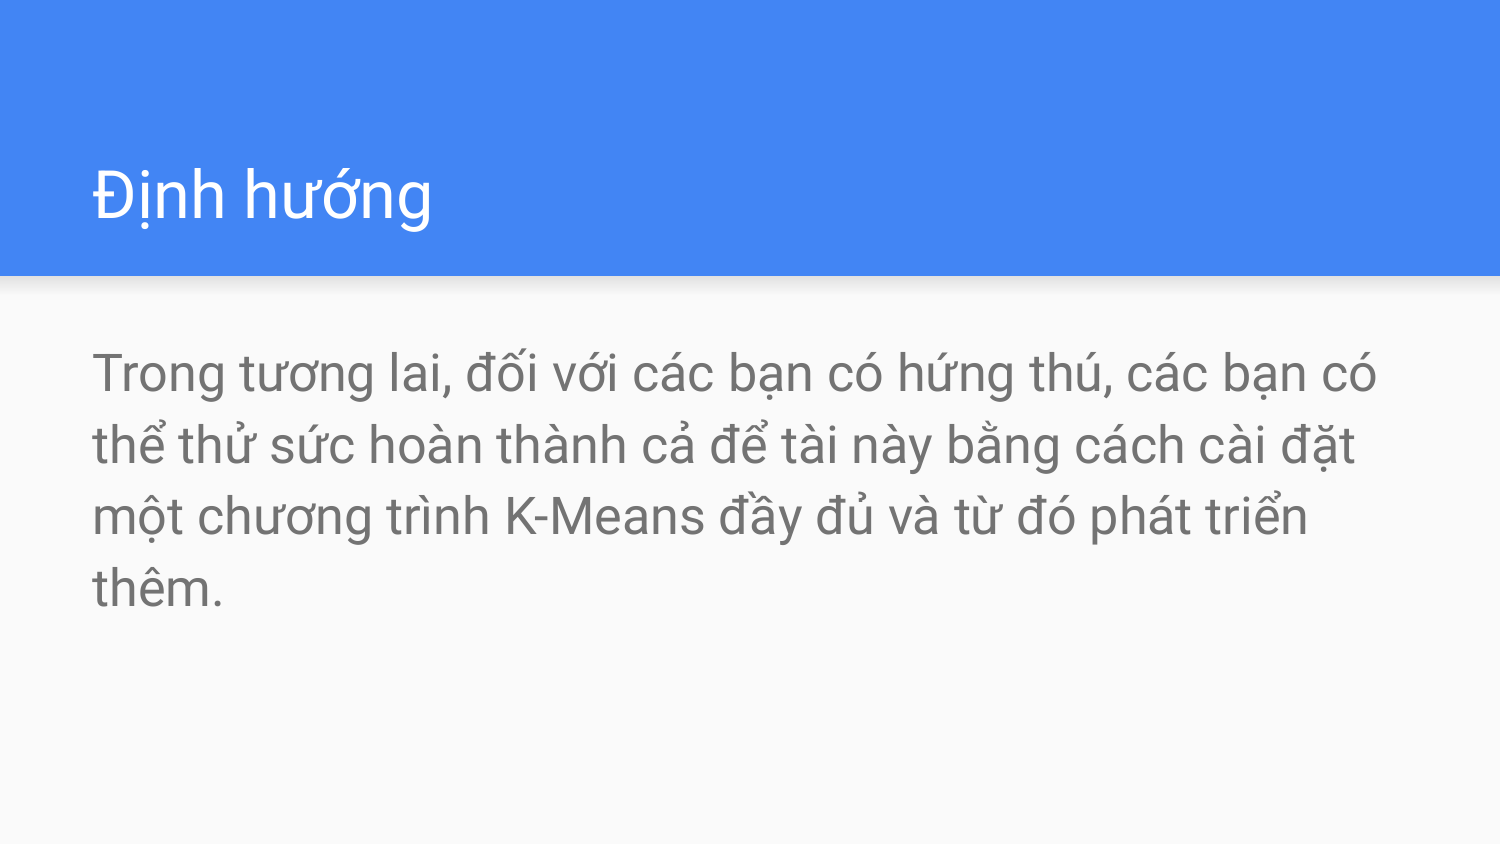

# Định hướng
Trong tương lai, đối với các bạn có hứng thú, các bạn có thể thử sức hoàn thành cả để tài này bằng cách cài đặt một chương trình K-Means đầy đủ và từ đó phát triển thêm.